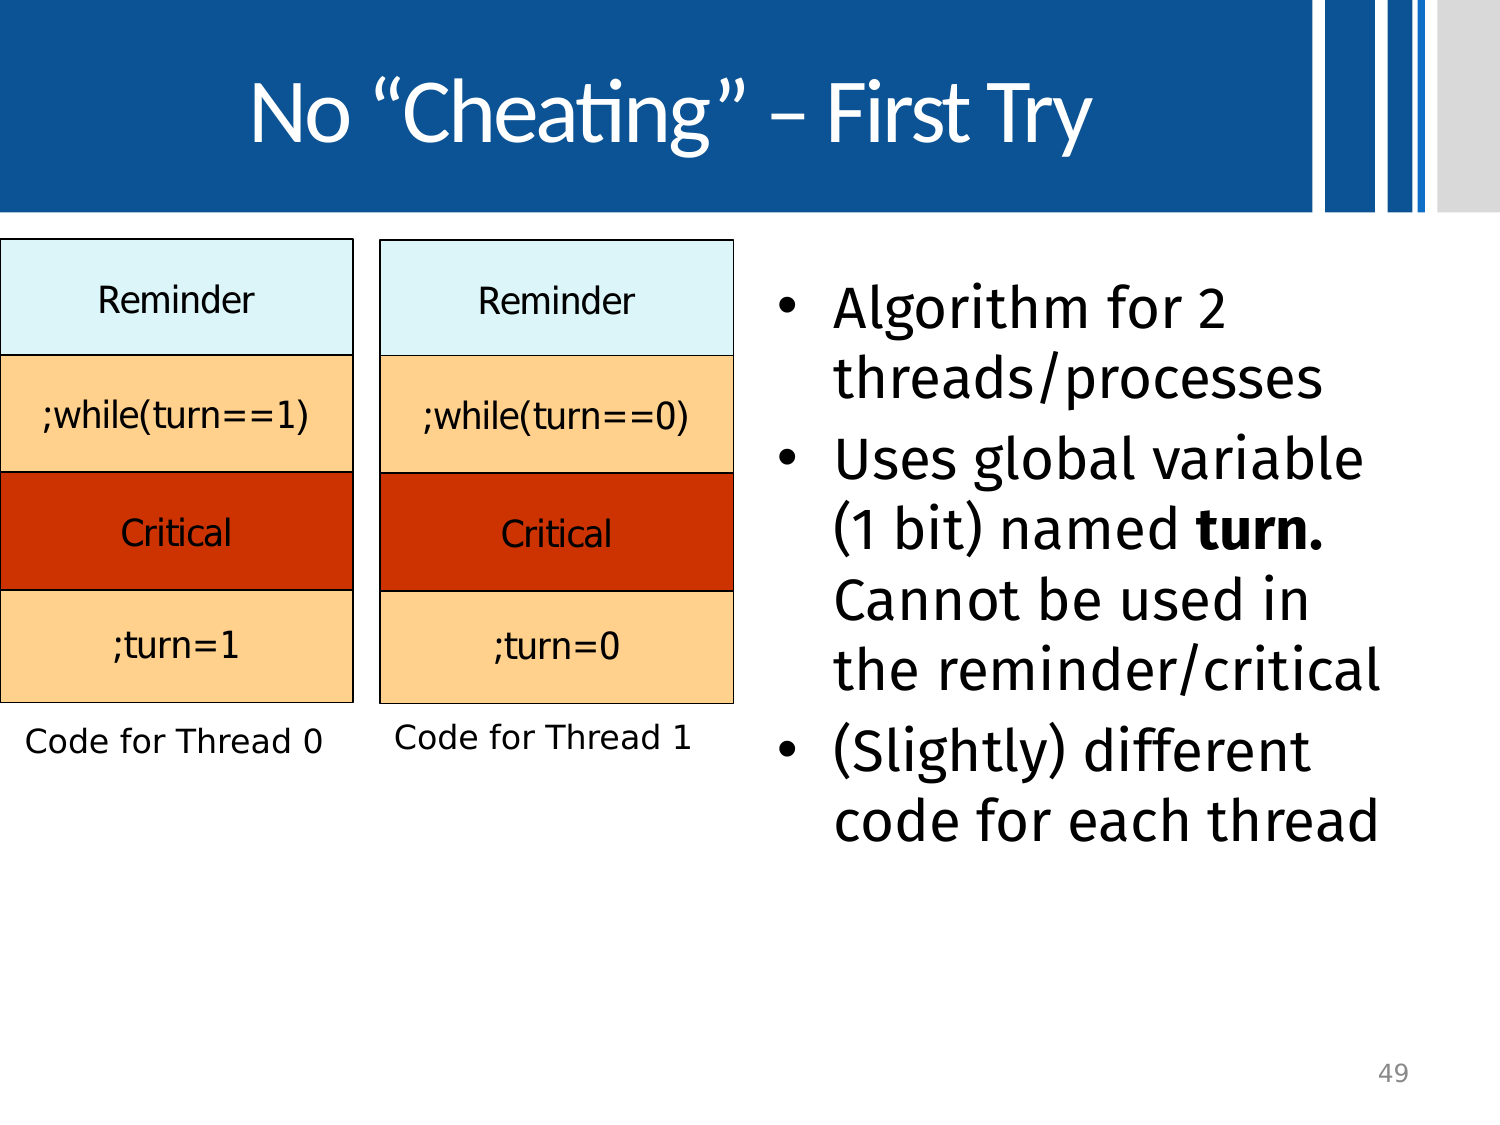

# No “Cheating” – First Try
Reminder
Reminder
Algorithm for 2 threads/processes
Uses global variable (1 bit) named turn. Cannot be used in the reminder/critical
(Slightly) different code for each thread
while(turn==1);
while(turn==0);
Critical
Critical
turn=1;
turn=0;
Code for Thread 1
Code for Thread 0

49